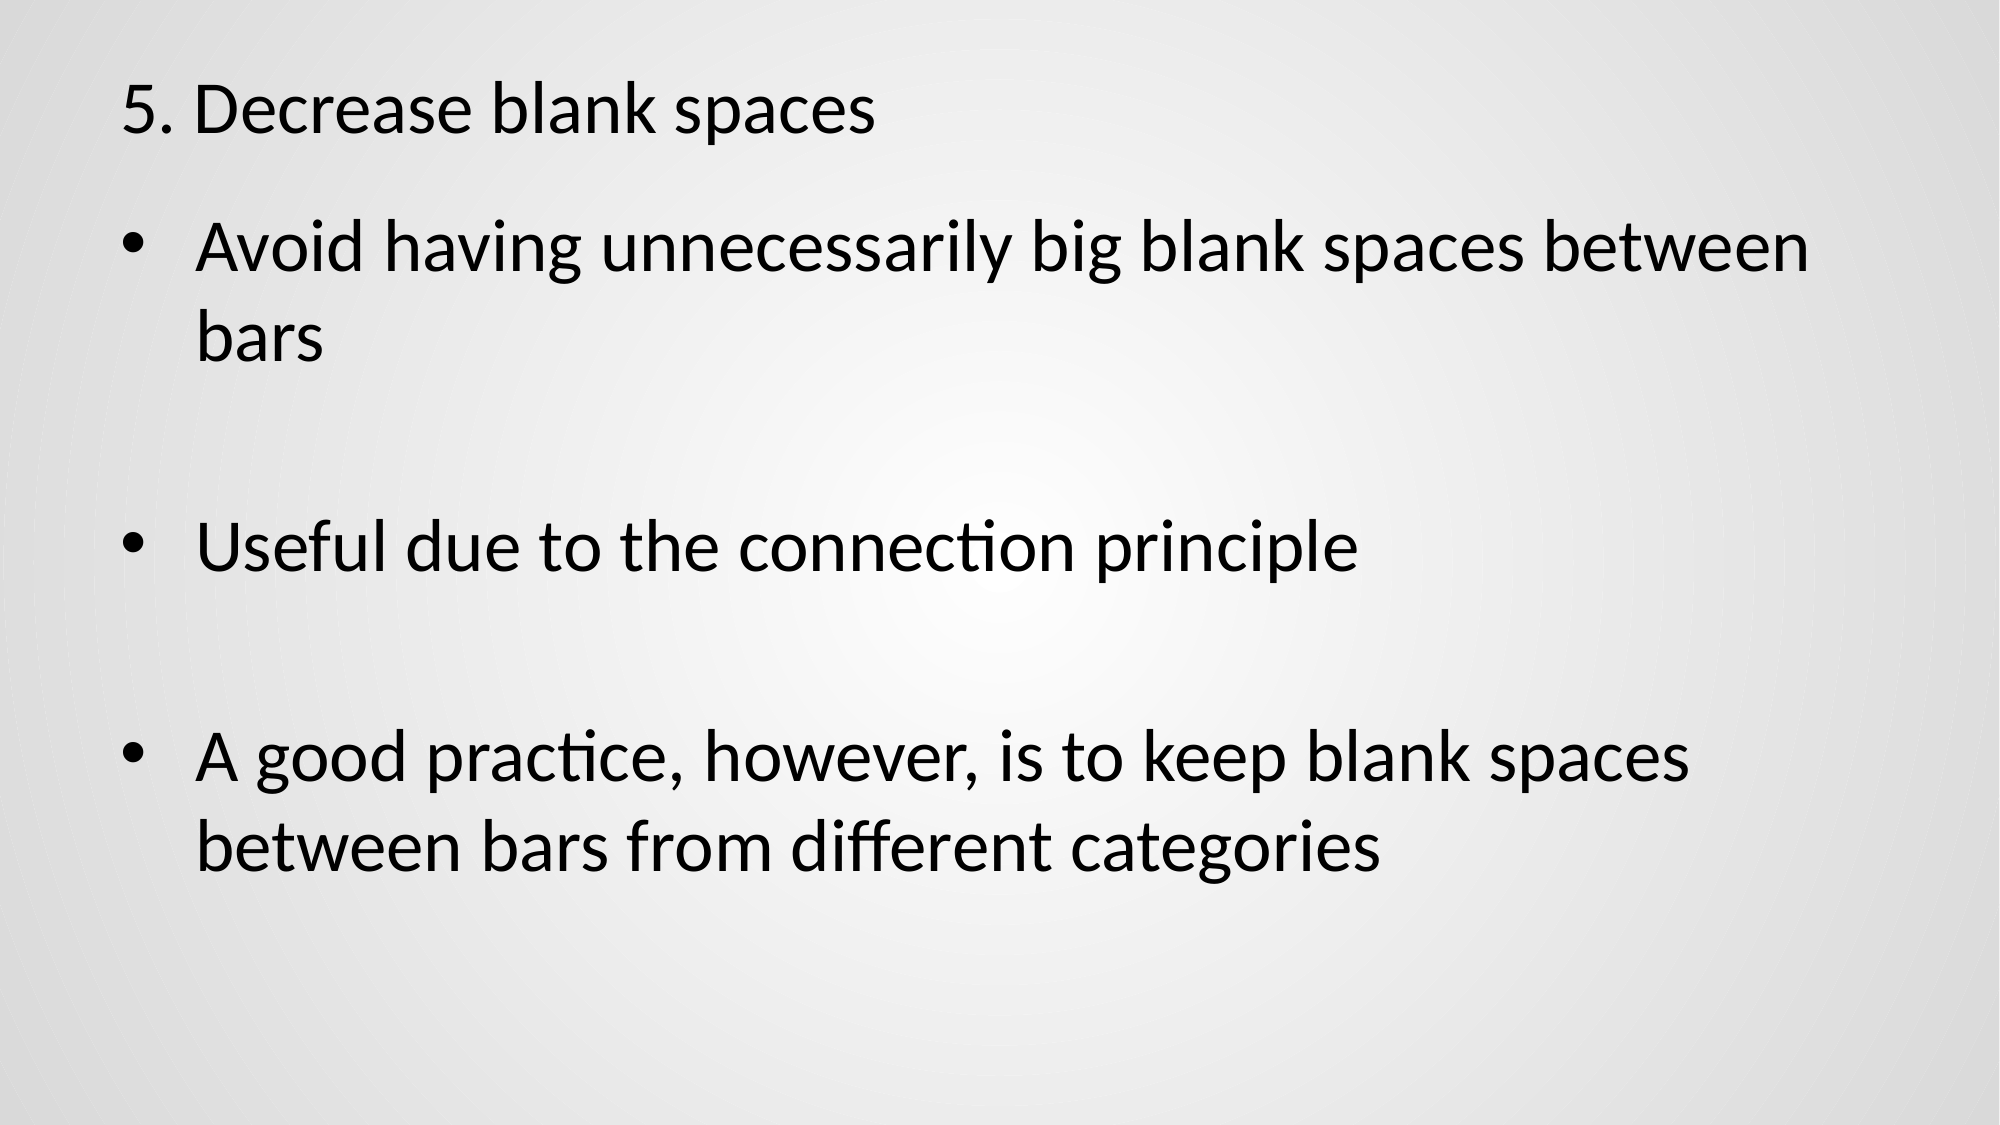

# 5. Decrease blank spaces
Avoid having unnecessarily big blank spaces between bars

Useful due to the connection principle

A good practice, however, is to keep blank spaces between bars from different categories